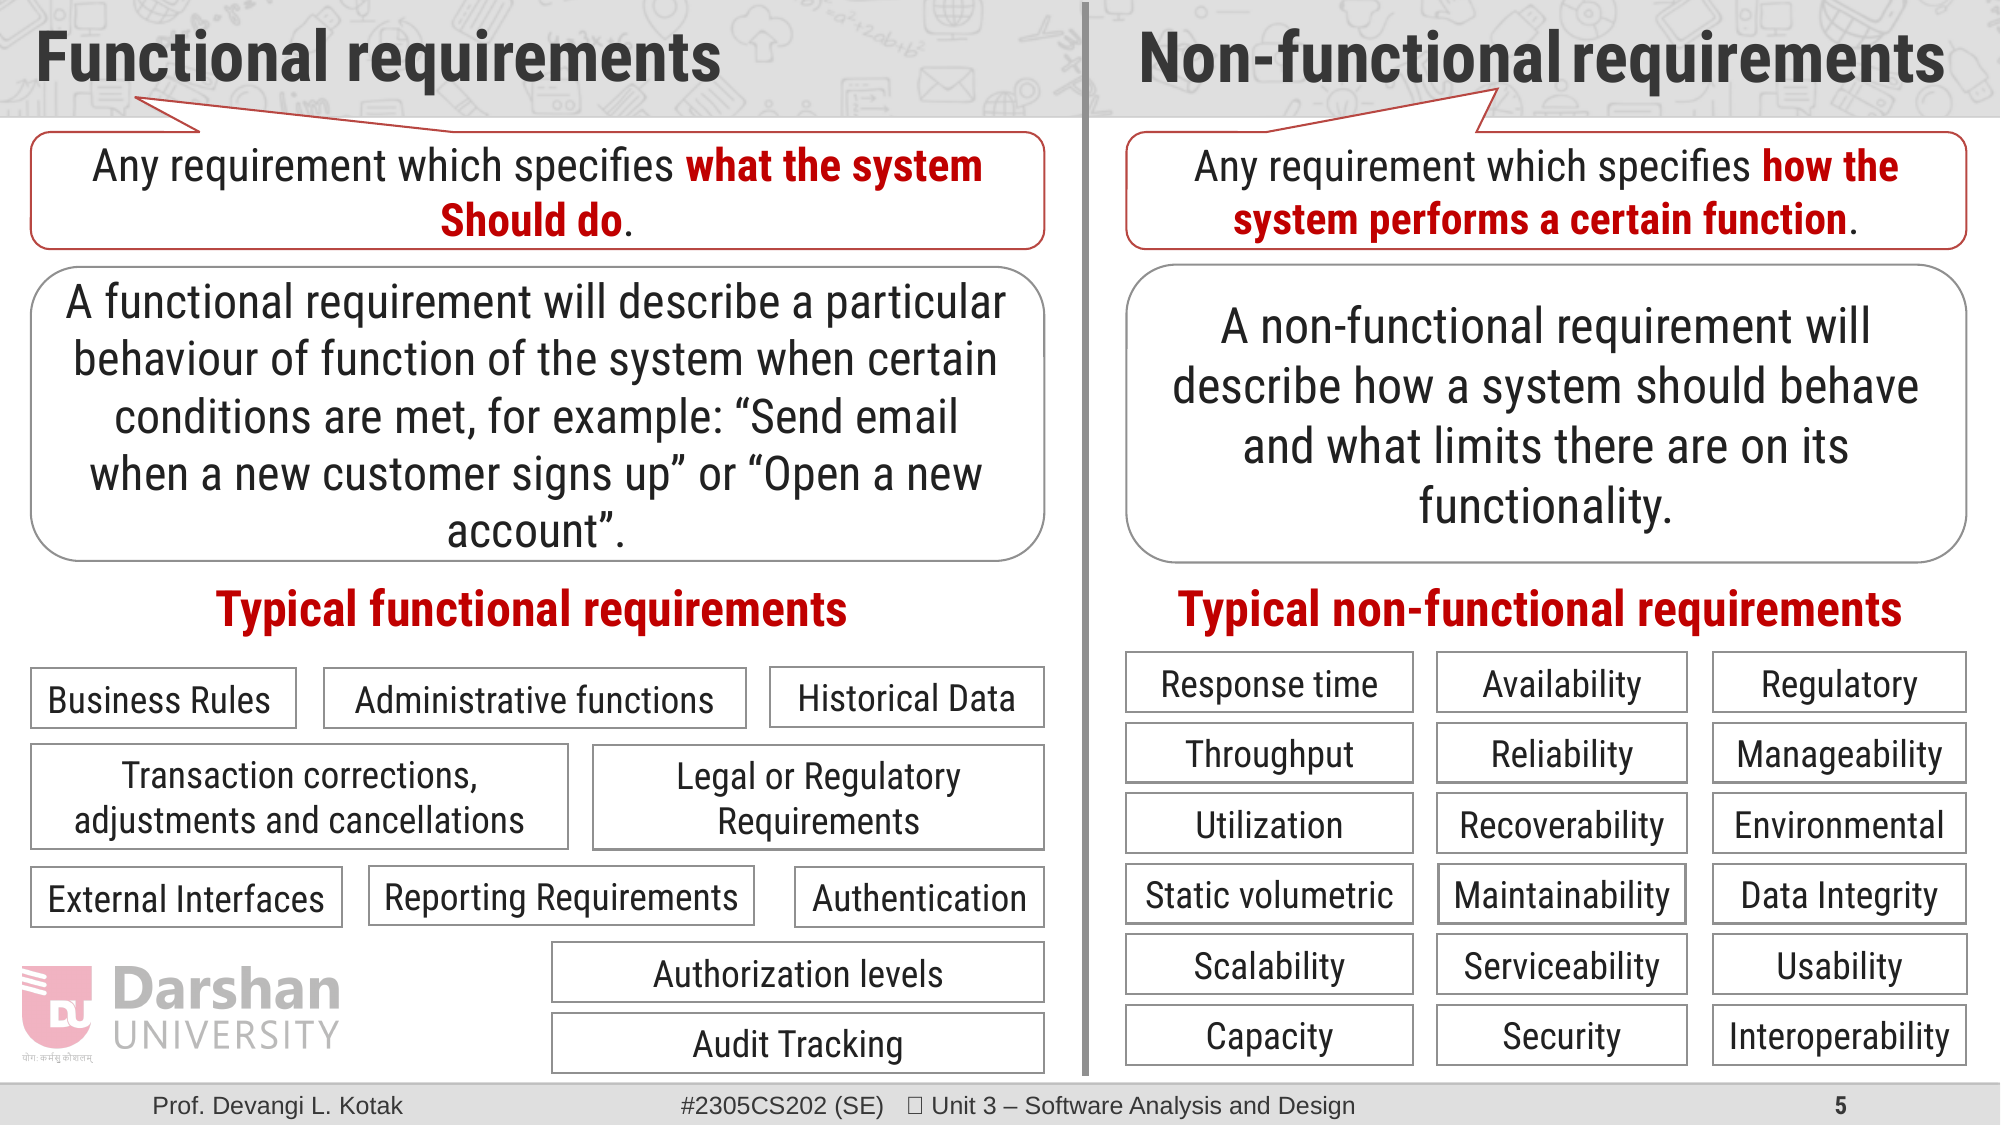

# Functional requirements
Non-functional requirements
Any requirement which specifies what the system Should do.
Any requirement which specifies how the system performs a certain function.
A non-functional requirement will describe how a system should behave and what limits there are on its functionality.
A functional requirement will describe a particular behaviour of function of the system when certain conditions are met, for example: “Send email when a new customer signs up” or “Open a new account”.
Typical functional requirements
Typical non-functional requirements
Response time
Availability
Regulatory
Historical Data
Business Rules
Administrative functions
Throughput
Reliability
Manageability
Transaction corrections, adjustments and cancellations
Legal or Regulatory Requirements
Utilization
Recoverability
Environmental
Static volumetric
Maintainability
Data Integrity
Reporting Requirements
Authentication
External Interfaces
Scalability
Serviceability
Usability
Authorization levels
Capacity
Security
Interoperability
Audit Tracking